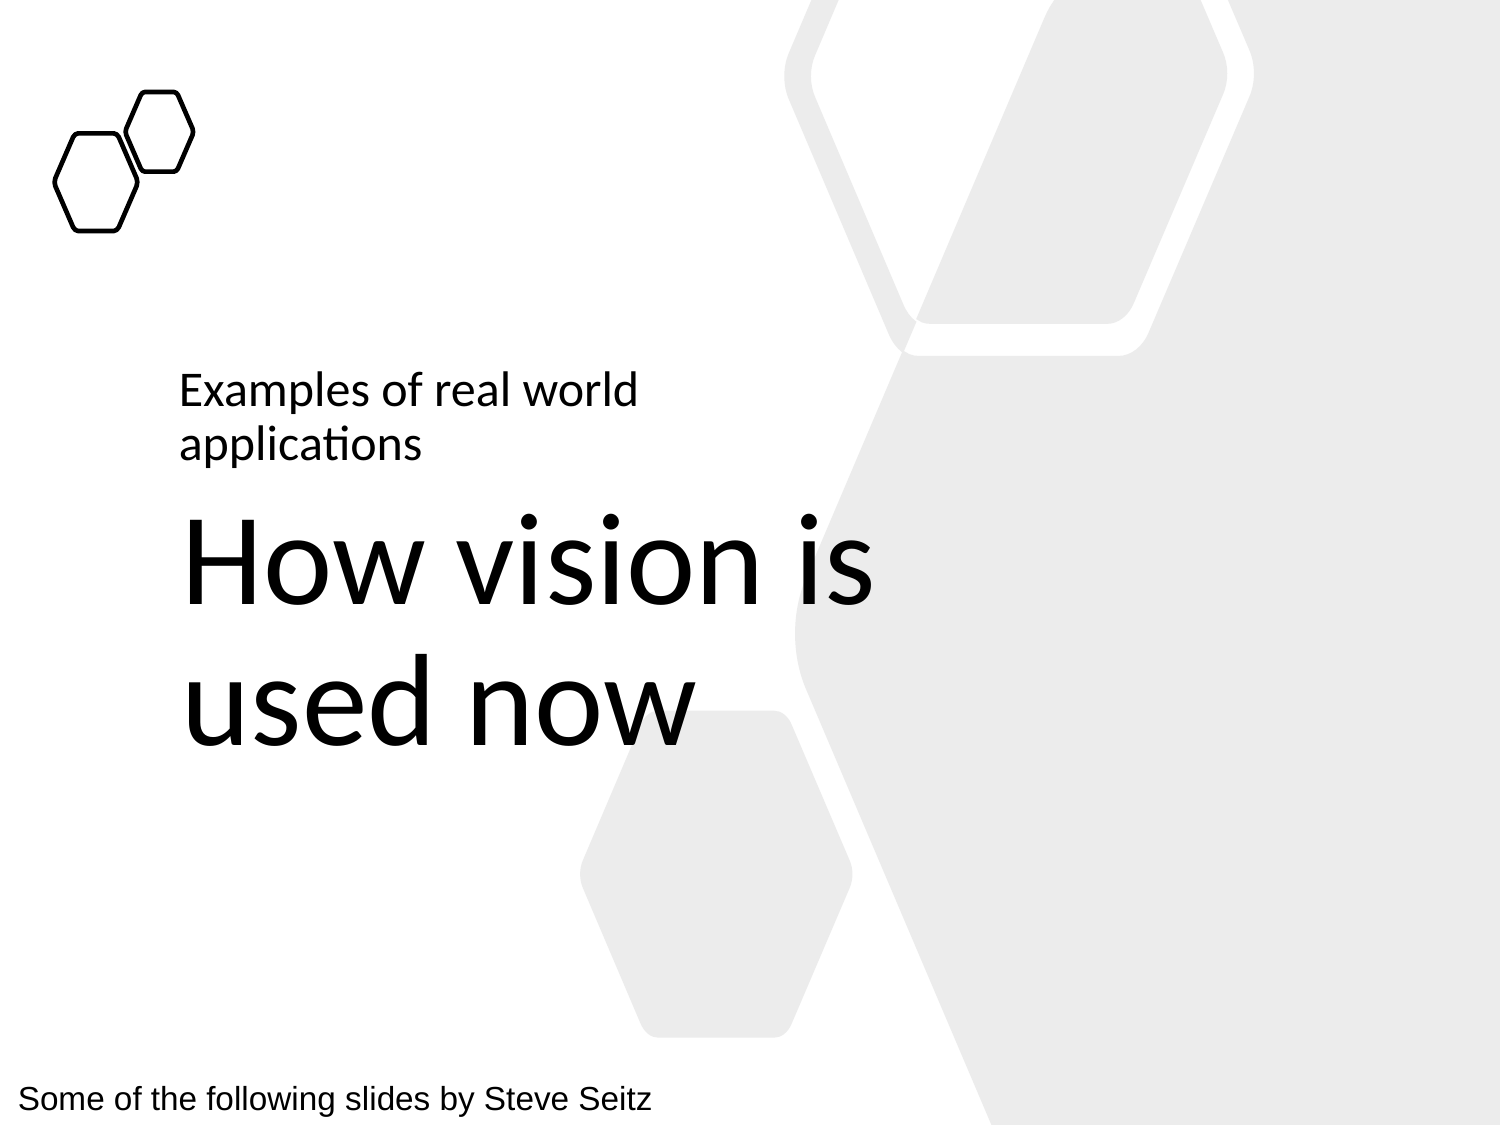

Examples of real world applications
# How vision is used now
Some of the following slides by Steve Seitz